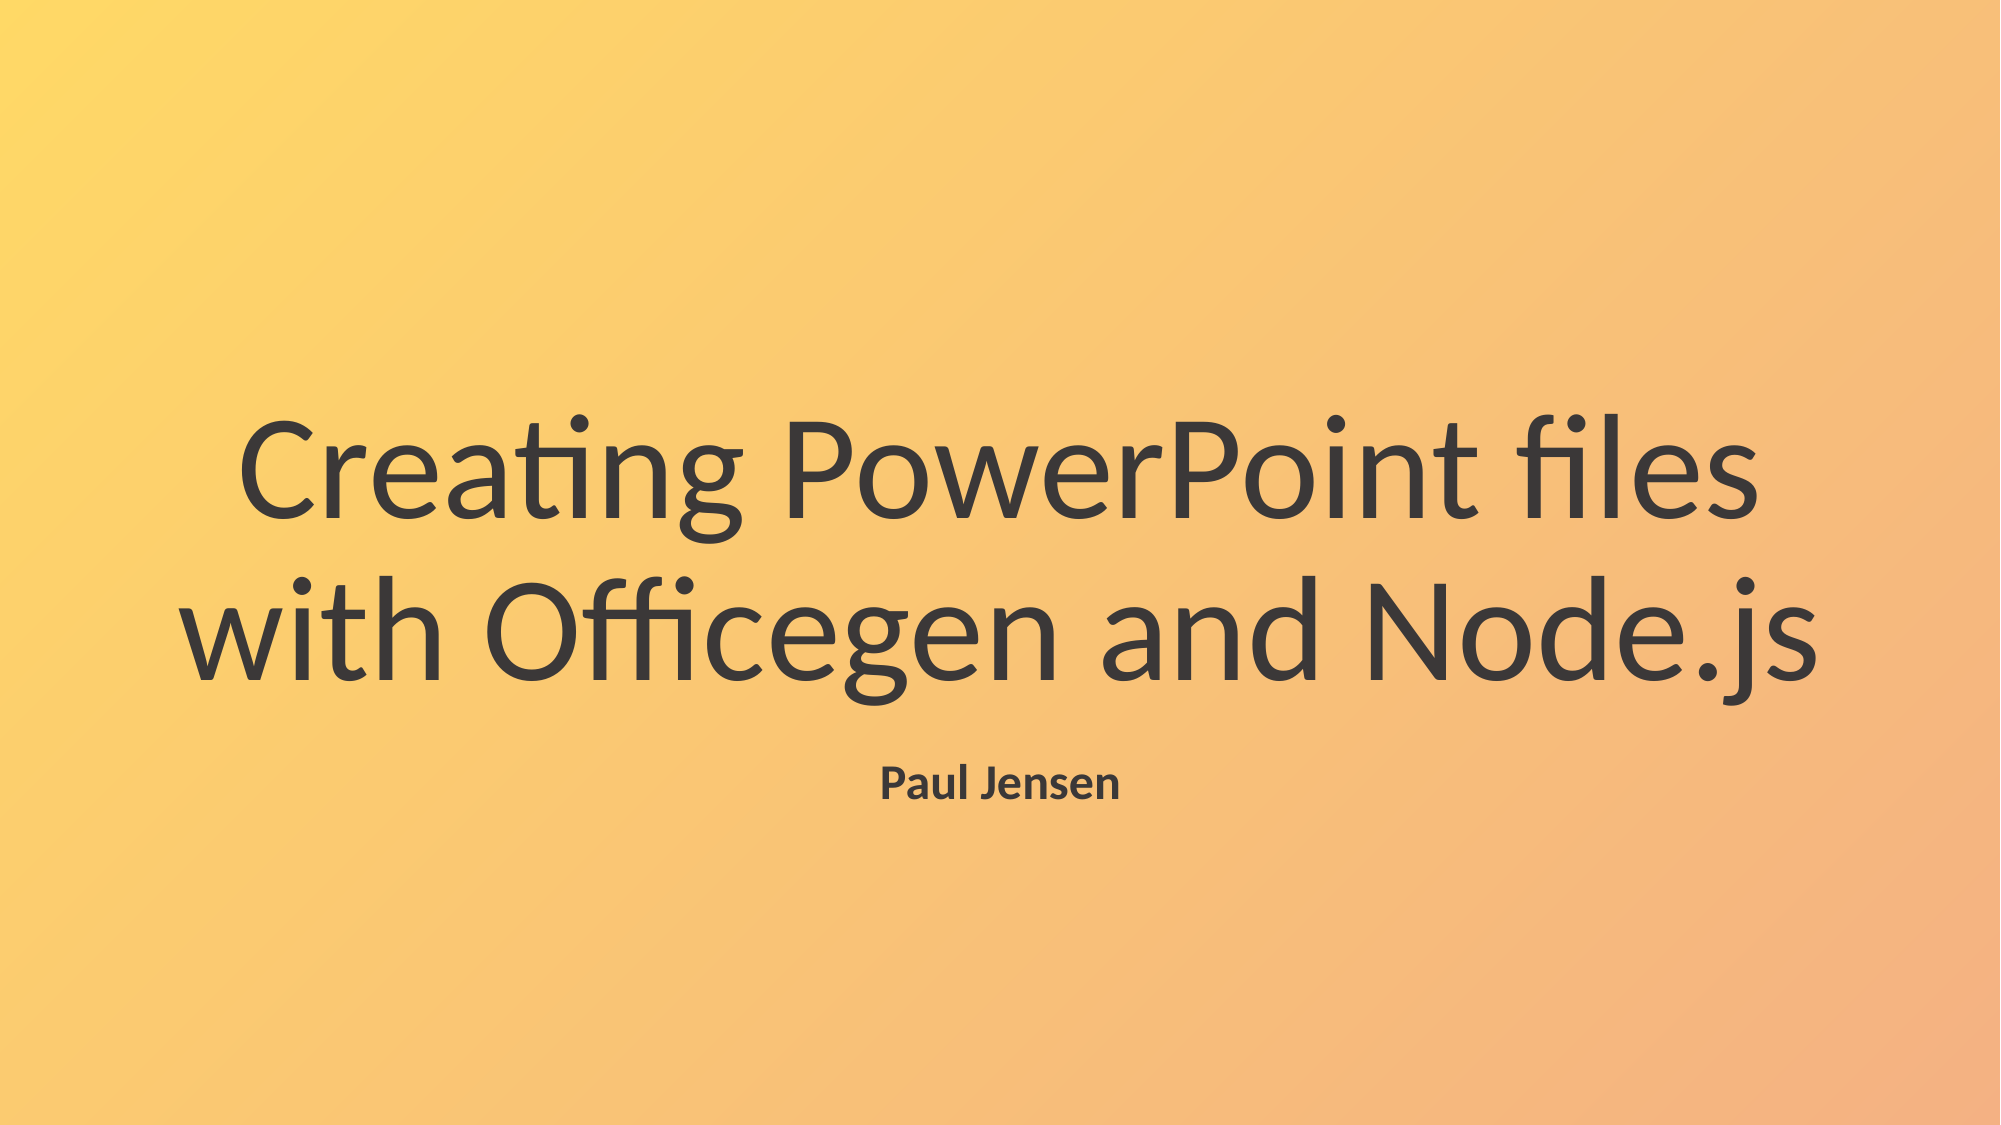

# Creating PowerPoint files with Officegen and Node.js
Paul Jensen